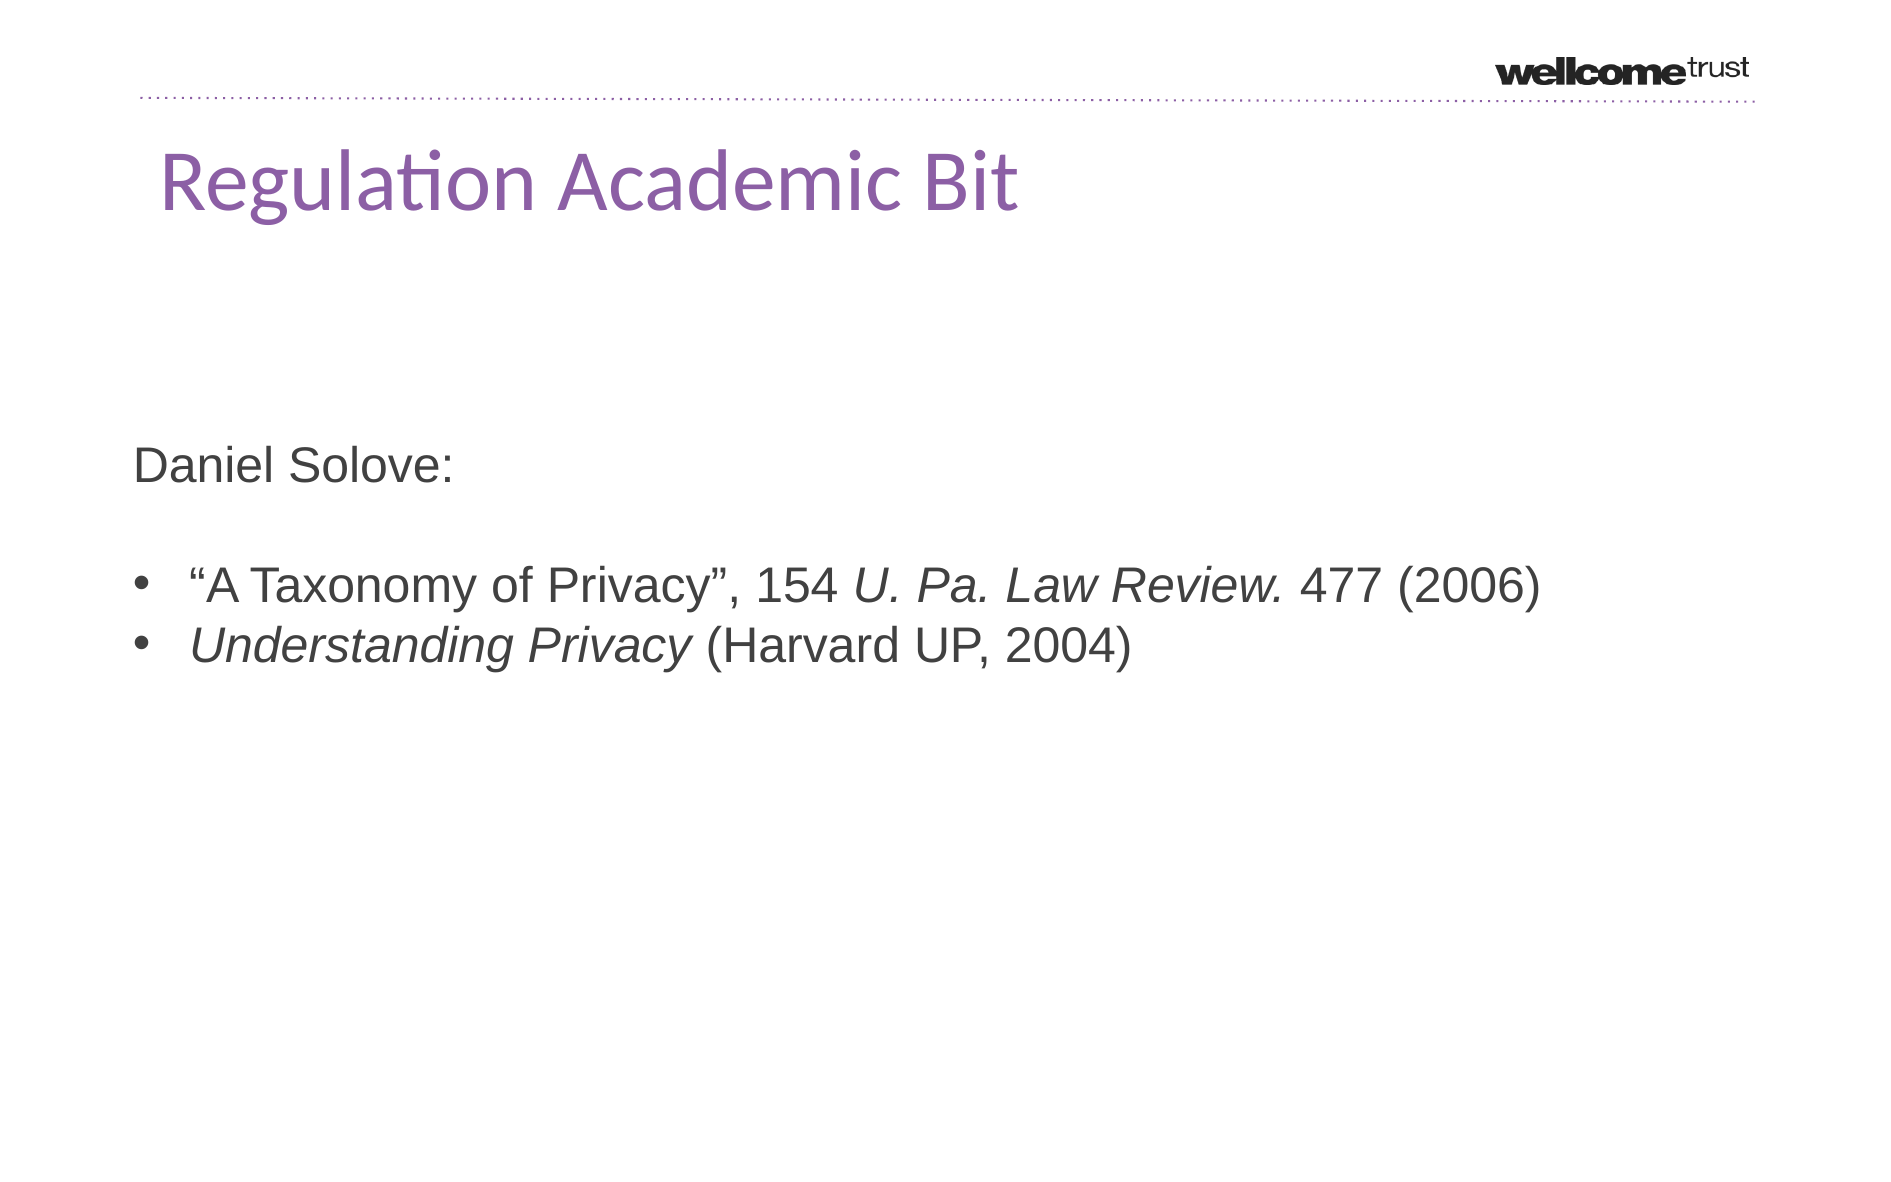

# Regulation Academic Bit
Daniel Solove:

“A Taxonomy of Privacy”, 154 U. Pa. Law Review. 477 (2006)
Understanding Privacy (Harvard UP, 2004)